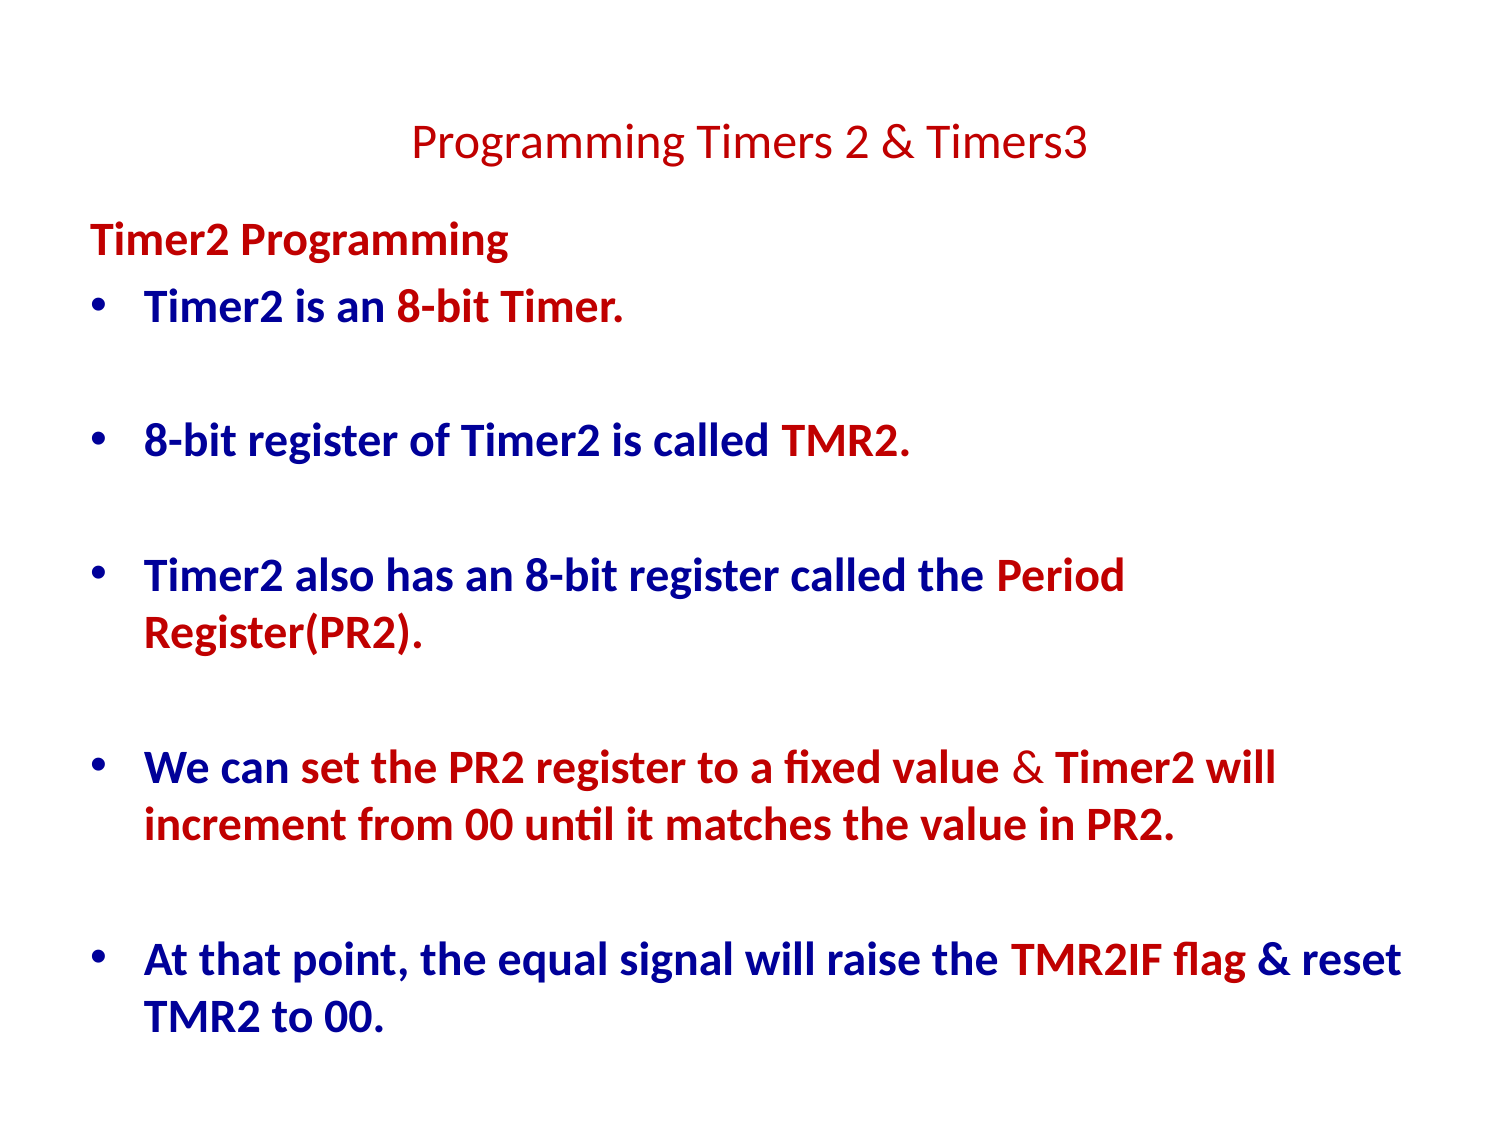

# Programming Timers 2 & Timers3
Timer2 Programming
Timer2 is an 8-bit Timer.

8-bit register of Timer2 is called TMR2.

Timer2 also has an 8-bit register called the Period Register(PR2).

We can set the PR2 register to a fixed value & Timer2 will increment from 00 until it matches the value in PR2.

At that point, the equal signal will raise the TMR2IF flag & reset TMR2 to 00.